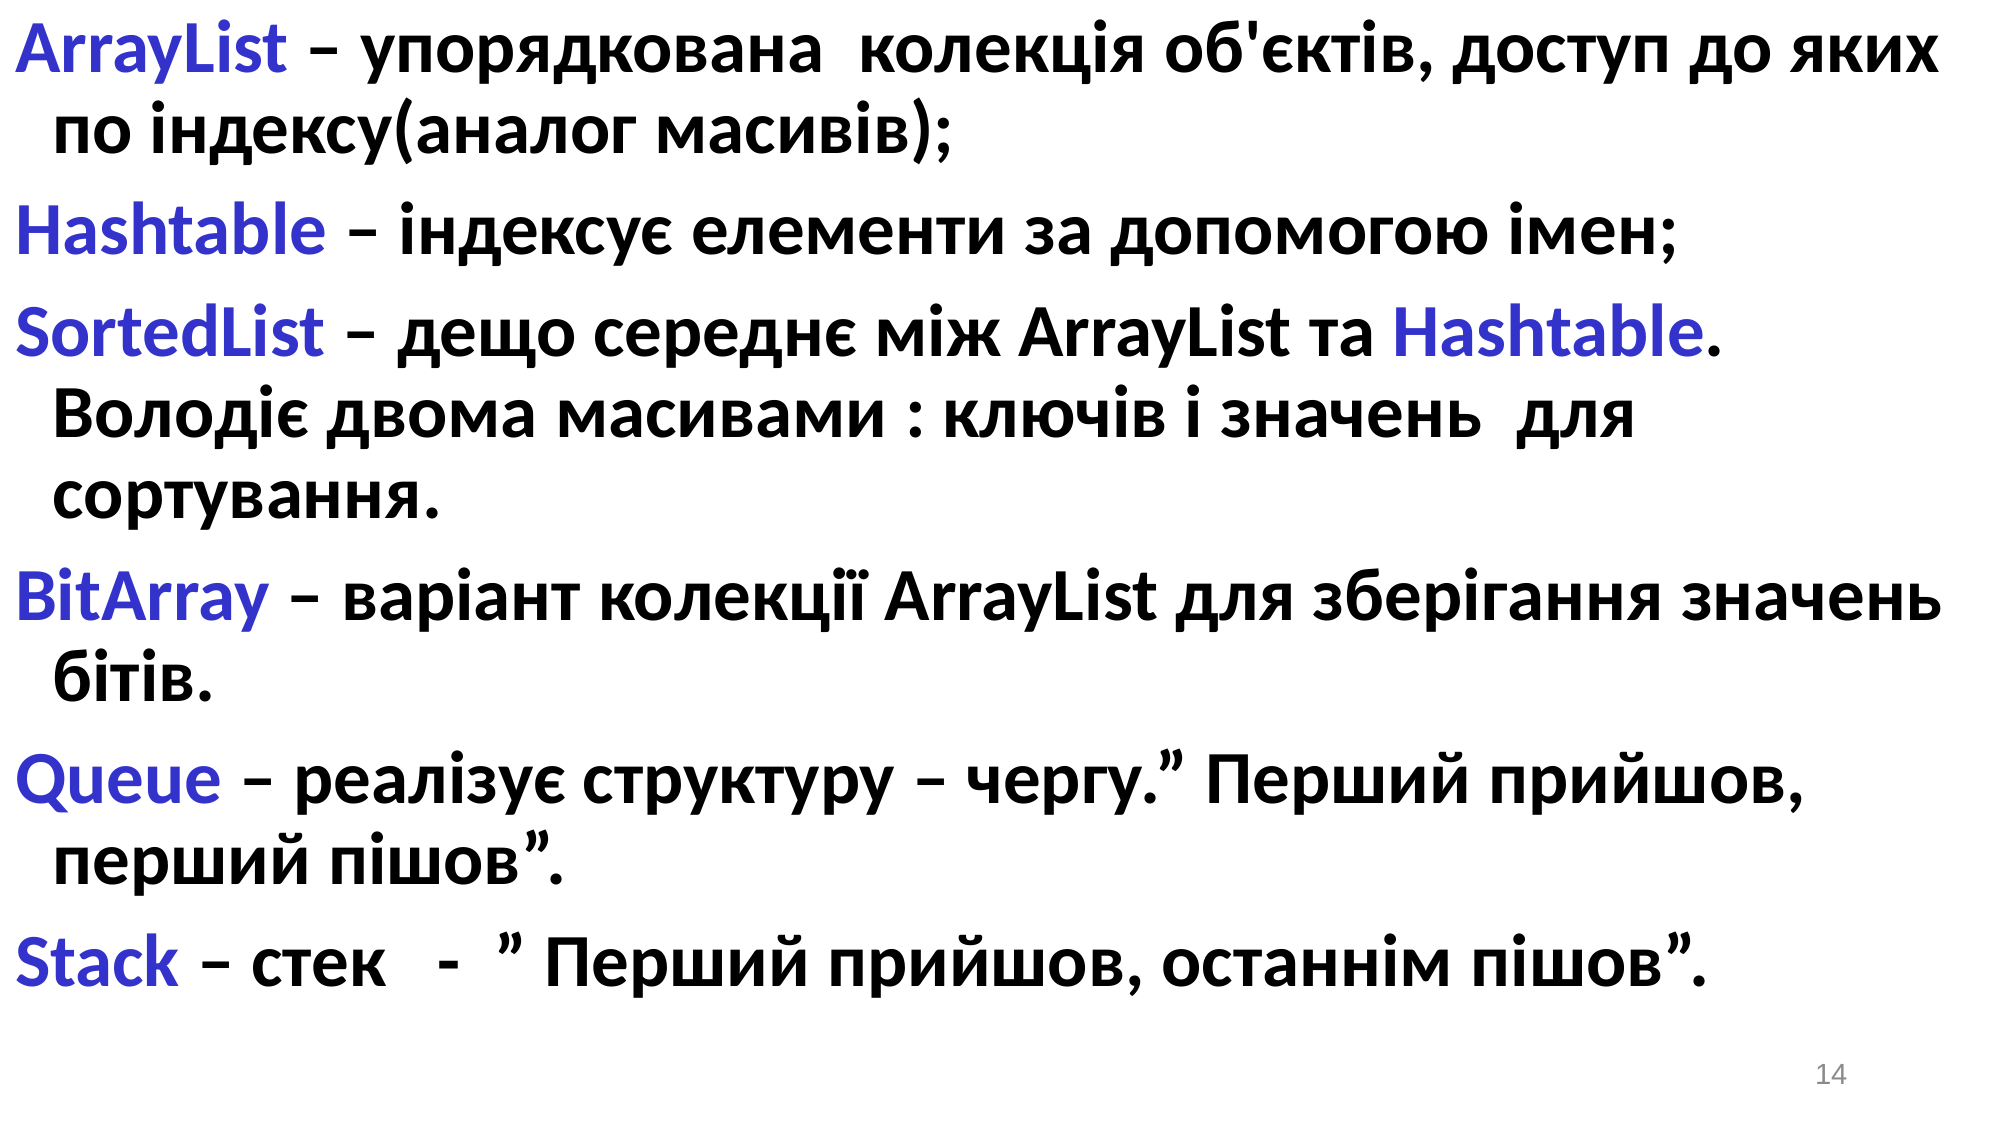

ArrayList – упорядкована  колекція об'єктів, доступ до яких по індексу(аналог масивів);
Hashtable – індексує елементи за допомогою імен;
SortedList – дещо середнє між ArrayList та Hashtable. Володіє двома масивами : ключів і значень  для сортування.
BitArray – варіант колекції ArrayList для зберігання значень бітів.
Queue – реалізує структуру – чергу.” Перший прийшов, перший пішов”.
Stack – стек   -  ” Перший прийшов, останнім пішов”.

14